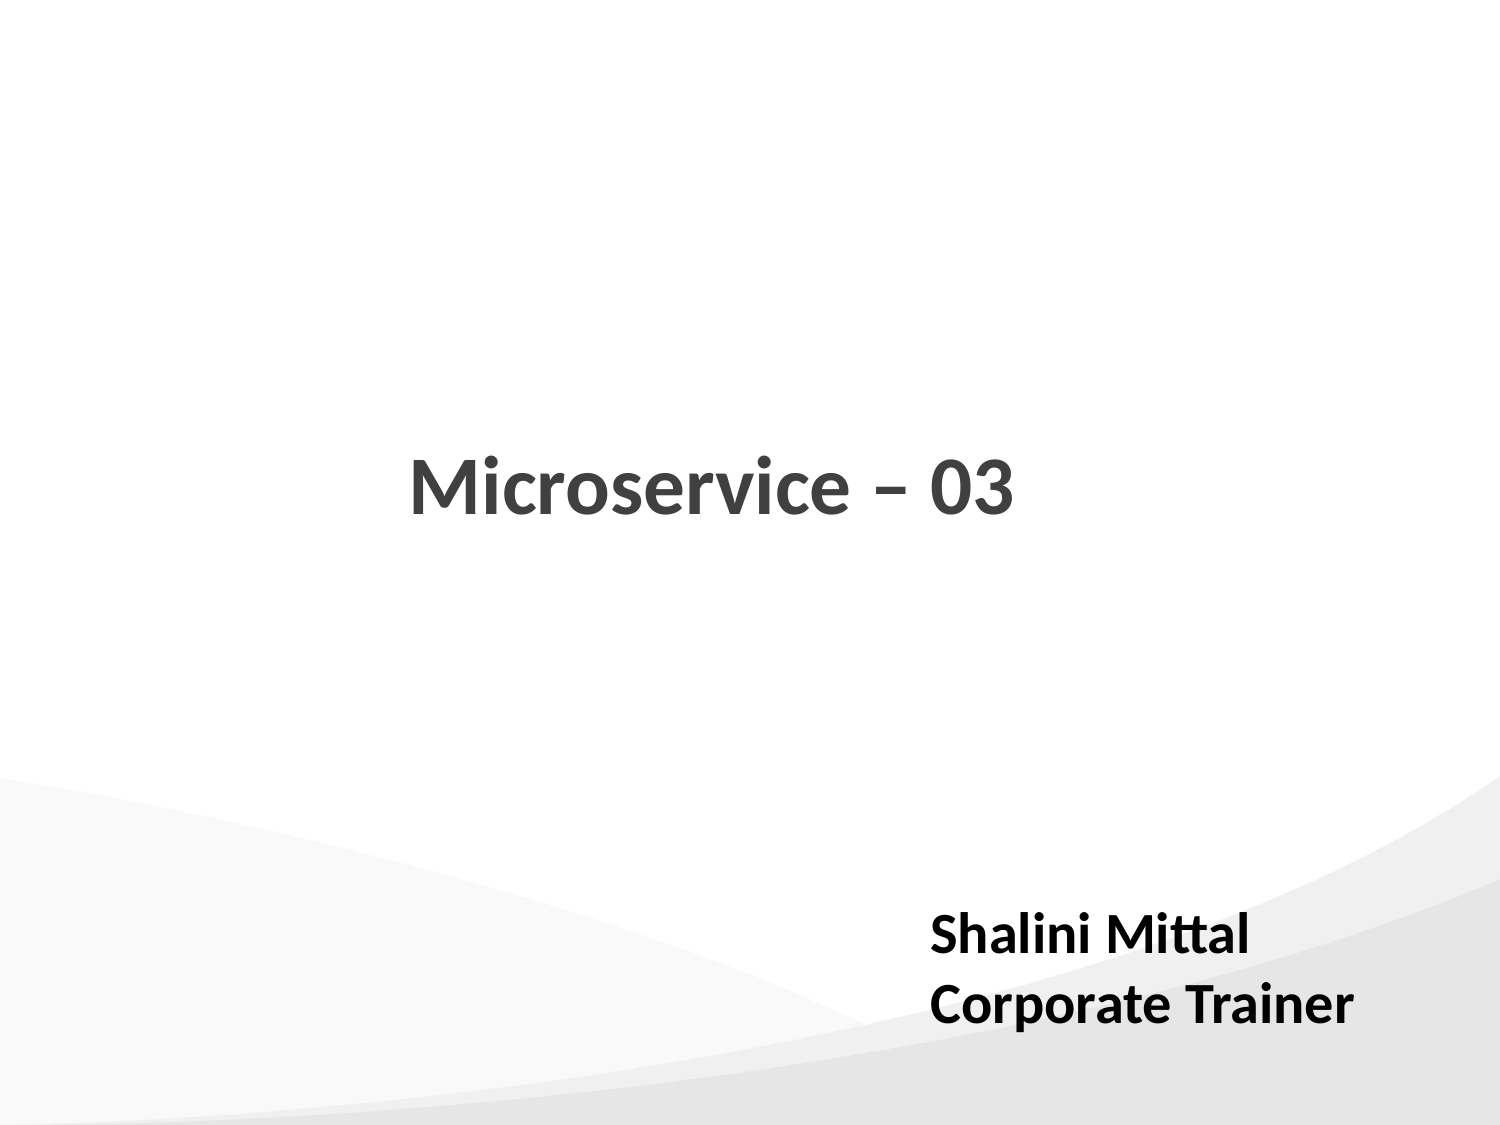

# Microservice – 03
Shalini Mittal
Corporate Trainer